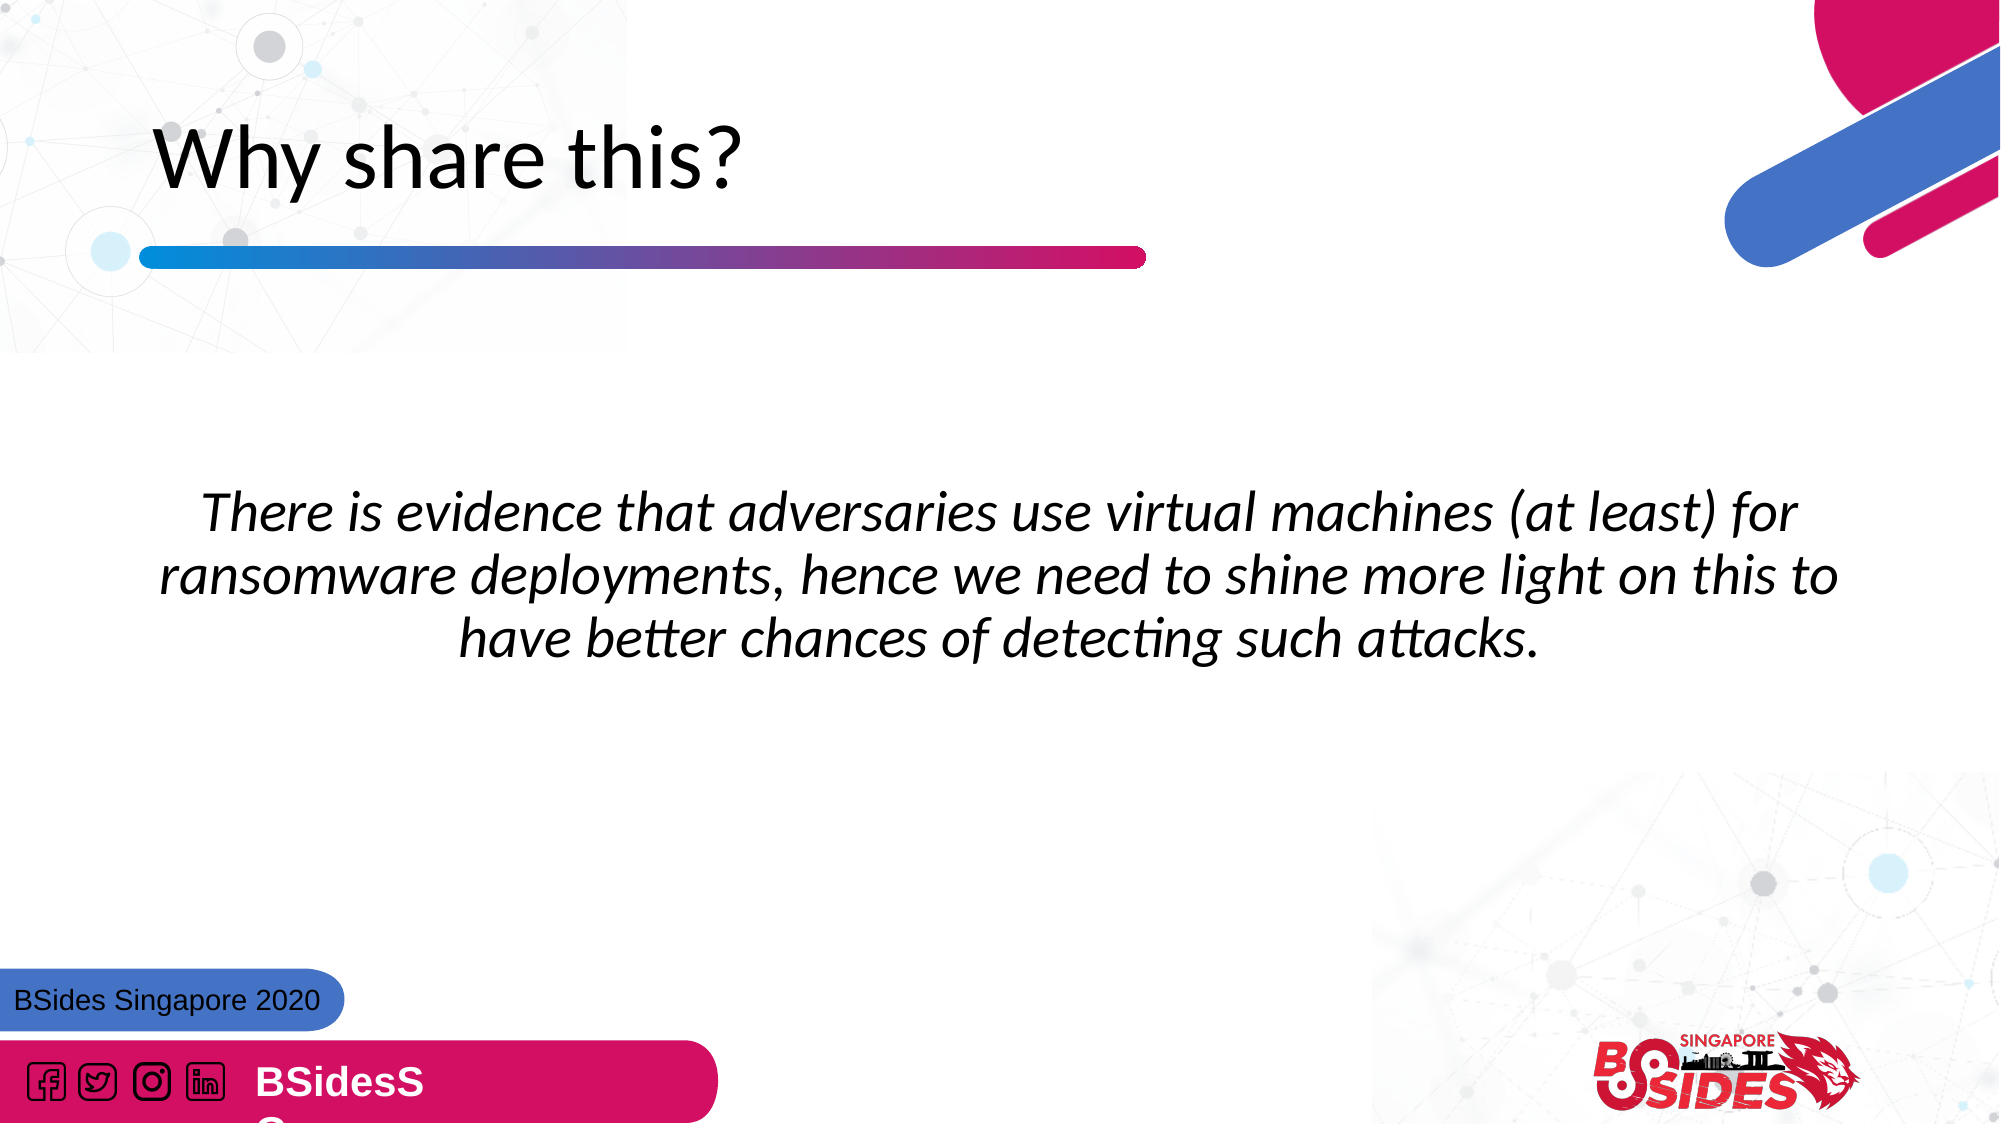

# Why share this?

There is evidence that adversaries use virtual machines (at least) for ransomware deployments, hence we need to shine more light on this to have better chances of detecting such attacks.